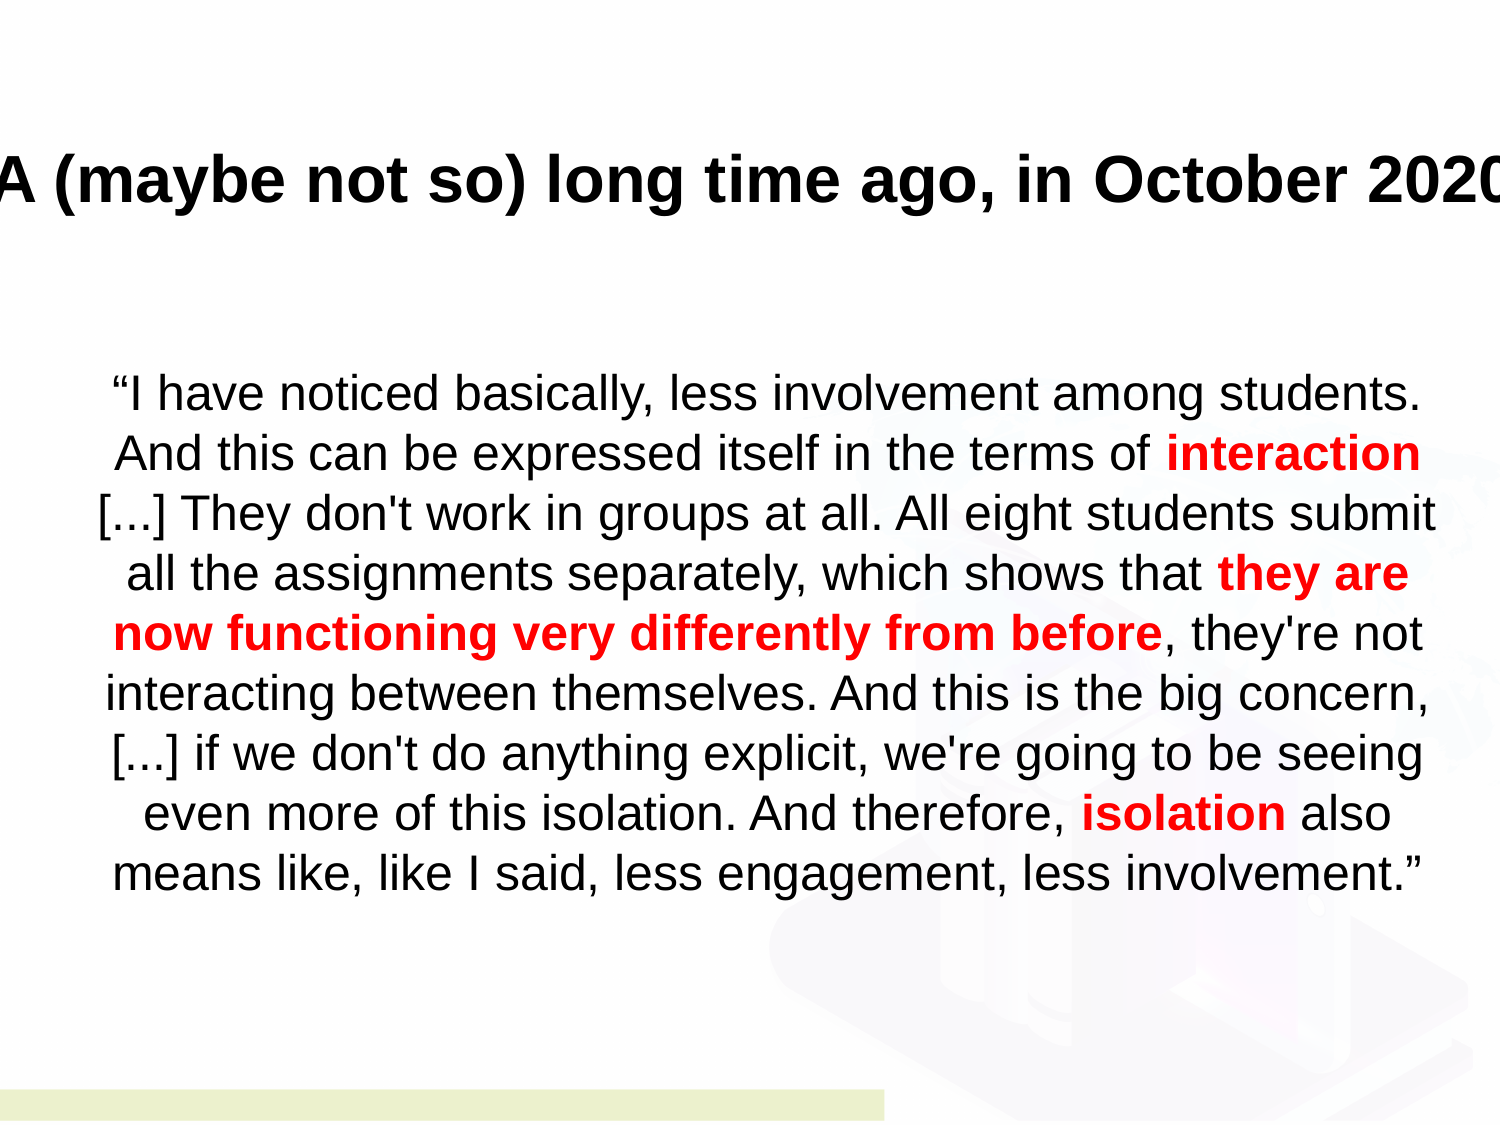

A (maybe not so) long time ago, in October 2020:
“I have noticed basically, less involvement among students. And this can be expressed itself in the terms of interaction [...] They don't work in groups at all. All eight students submit all the assignments separately, which shows that they are now functioning very differently from before, they're not interacting between themselves. And this is the big concern, [...] if we don't do anything explicit, we're going to be seeing even more of this isolation. And therefore, isolation also means like, like I said, less engagement, less involvement.”